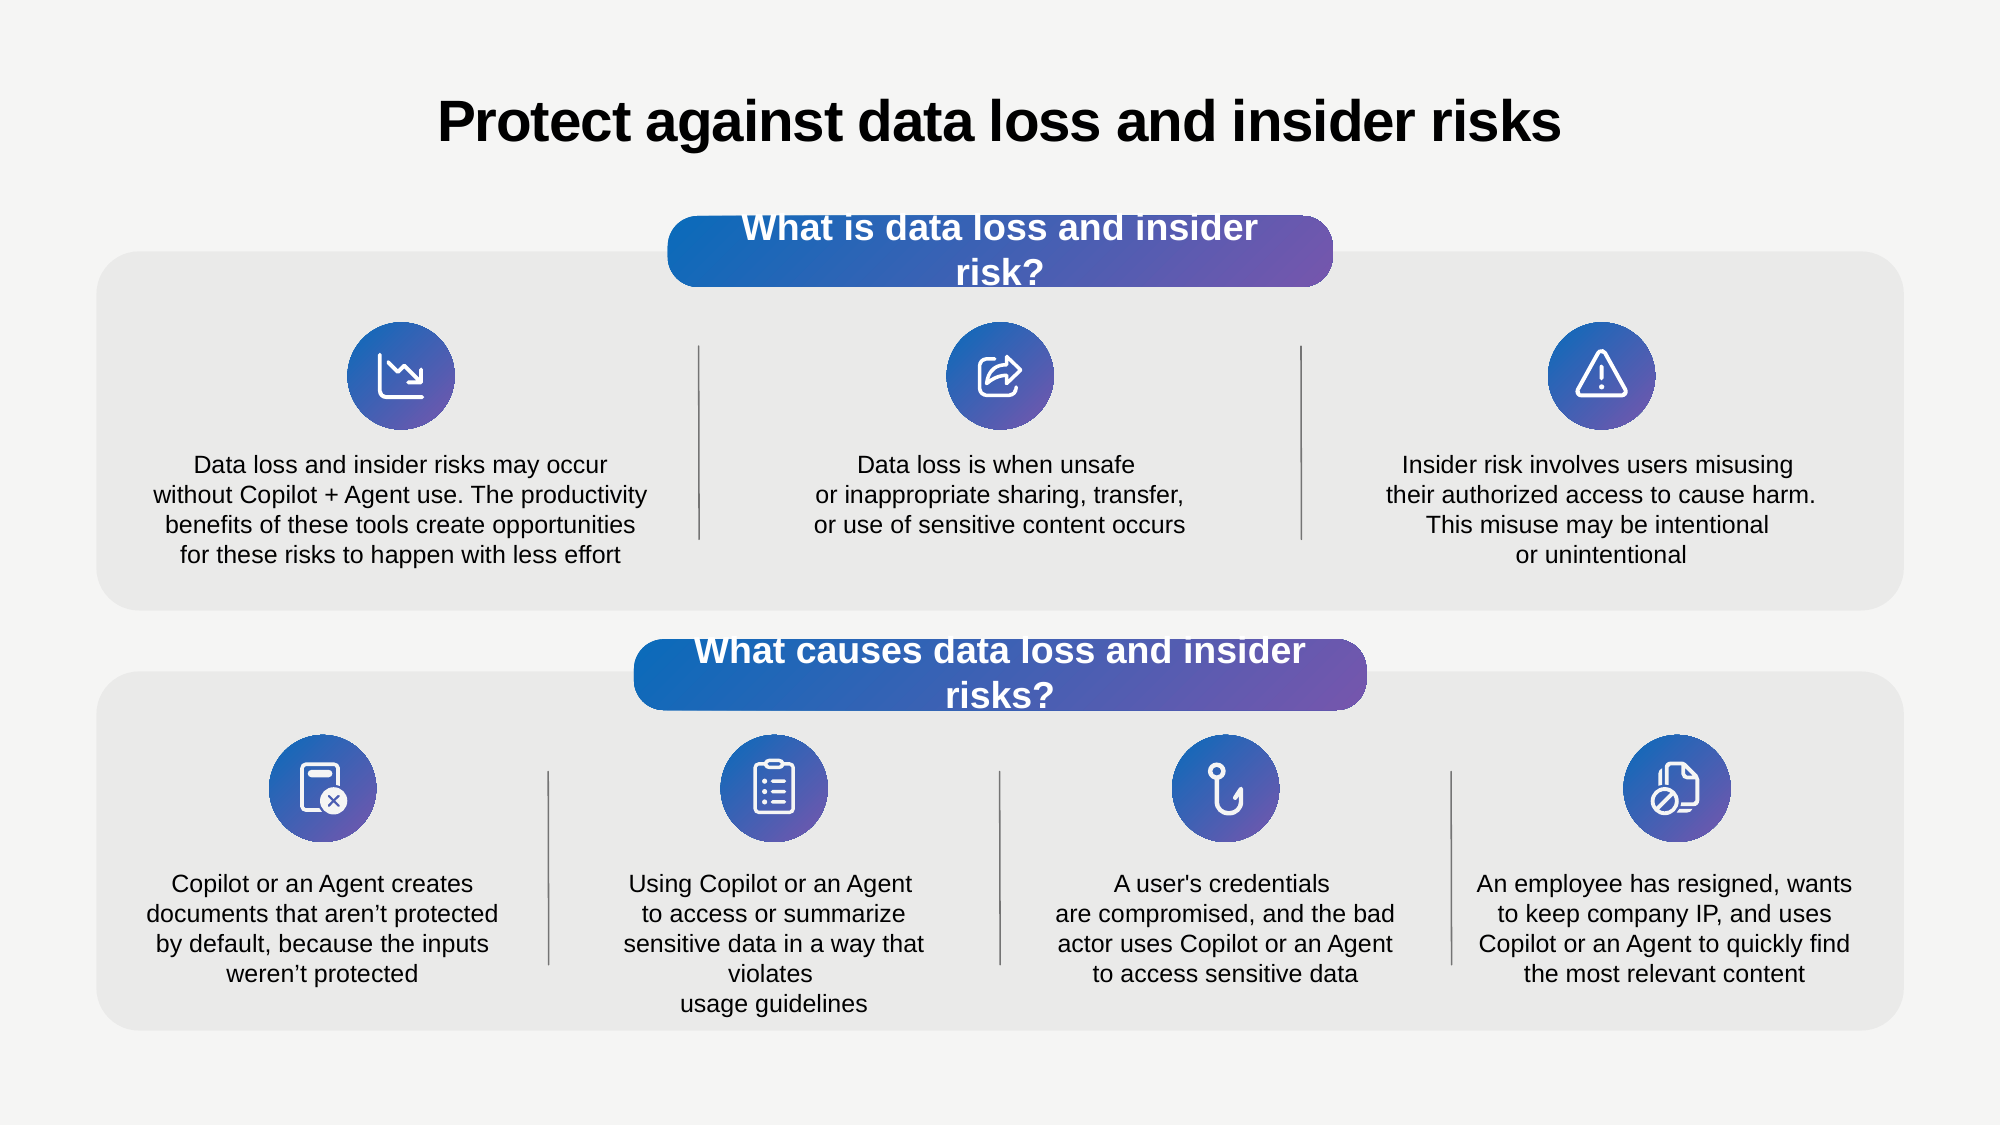

# Protect against data loss and insider risks
What is data loss and insider risk?

Data loss and insider risks may occur without Copilot + Agent use. The productivity benefits of these tools create opportunities for these risks to happen with less effort
Data loss is when unsafe
or inappropriate sharing, transfer, or use of sensitive content occurs
Insider risk involves users misusing
their authorized access to cause harm. This misuse may be intentional
or unintentional
What causes data loss and insider risks?

Copilot or an Agent creates documents that aren’t protected by default, because the inputs weren’t protected
Using Copilot or an Agent
to access or summarize sensitive data in a way that violates
usage guidelines
A user's credentials
are compromised, and the bad actor uses Copilot or an Agent to access sensitive data
An employee has resigned, wants to keep company IP, and uses Copilot or an Agent to quickly find the most relevant content